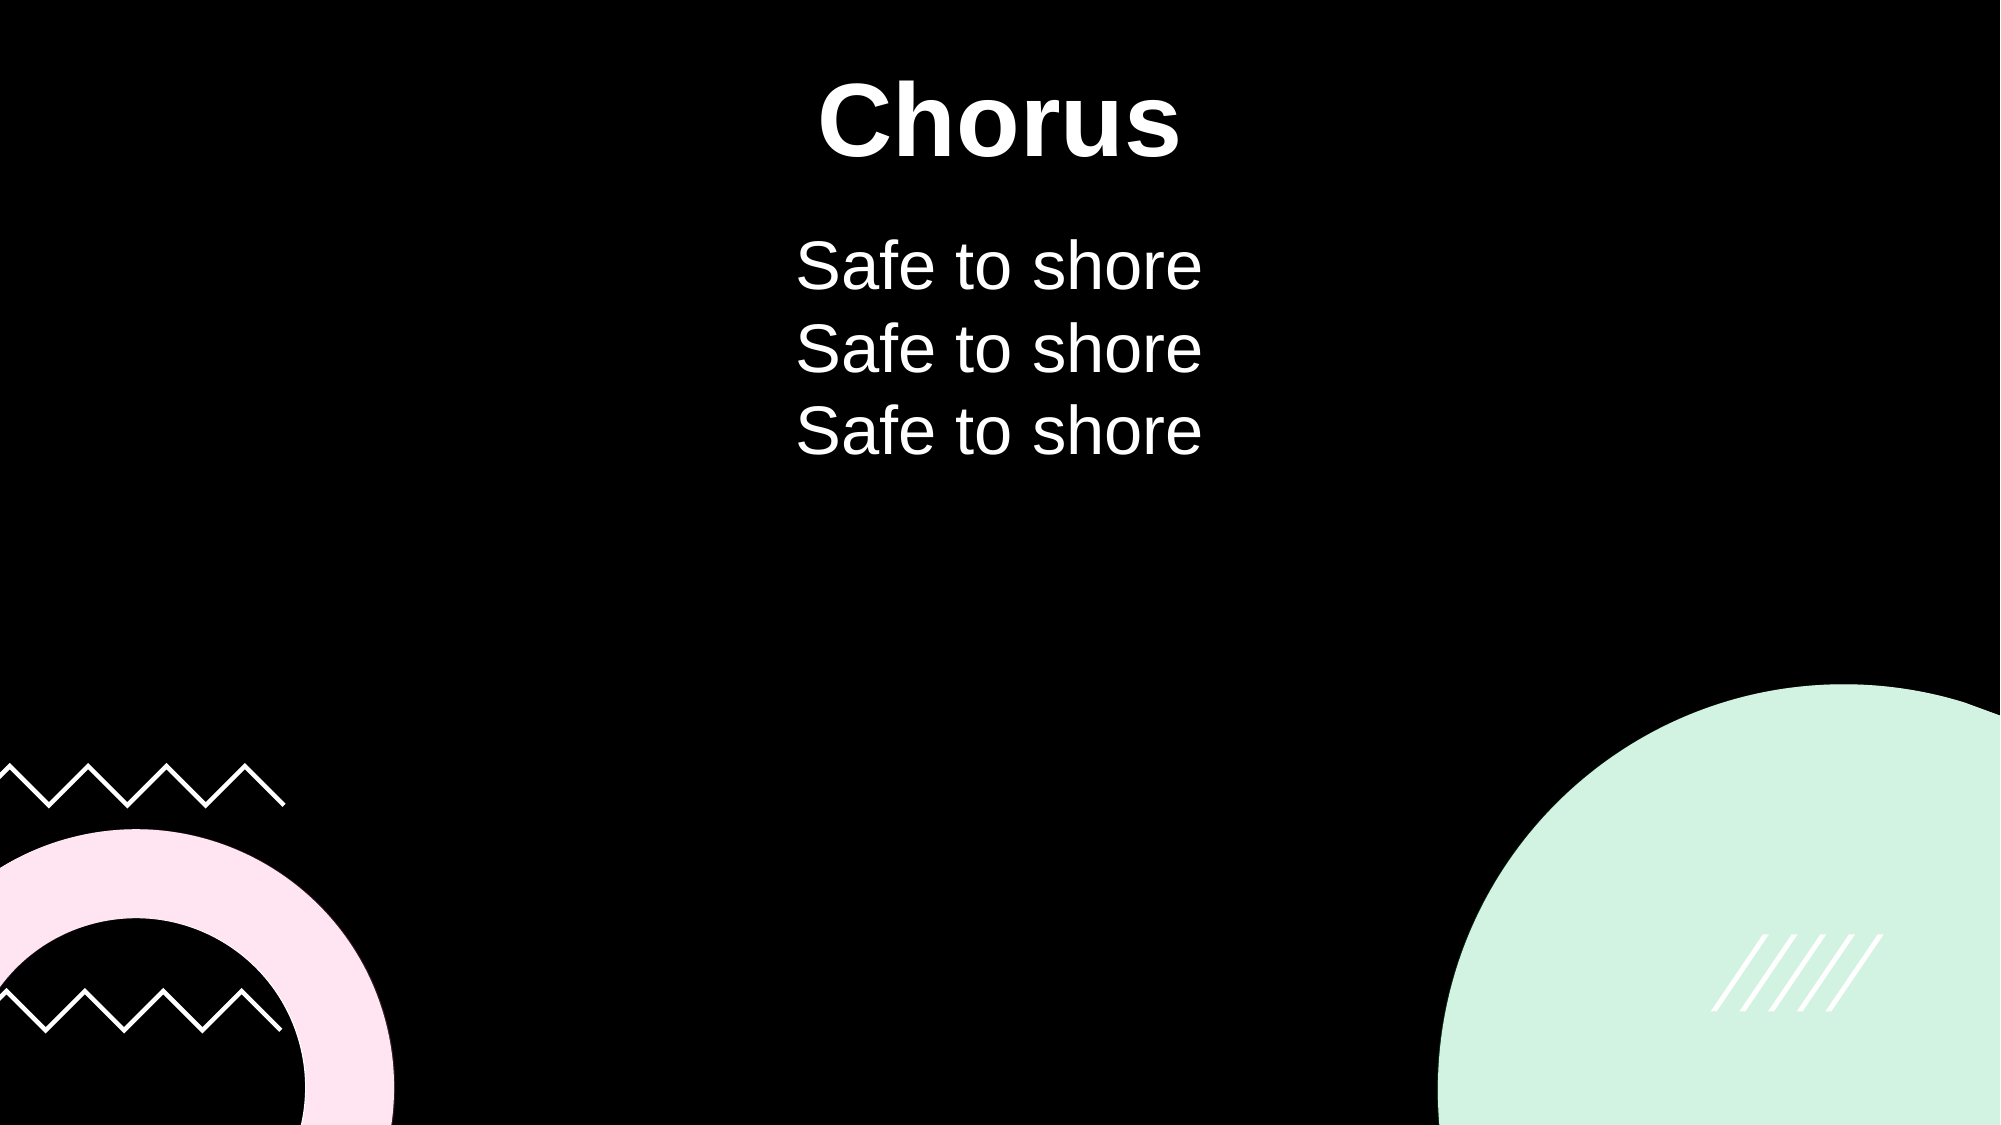

Chorus
Safe to shore
Safe to shore
Safe to shore